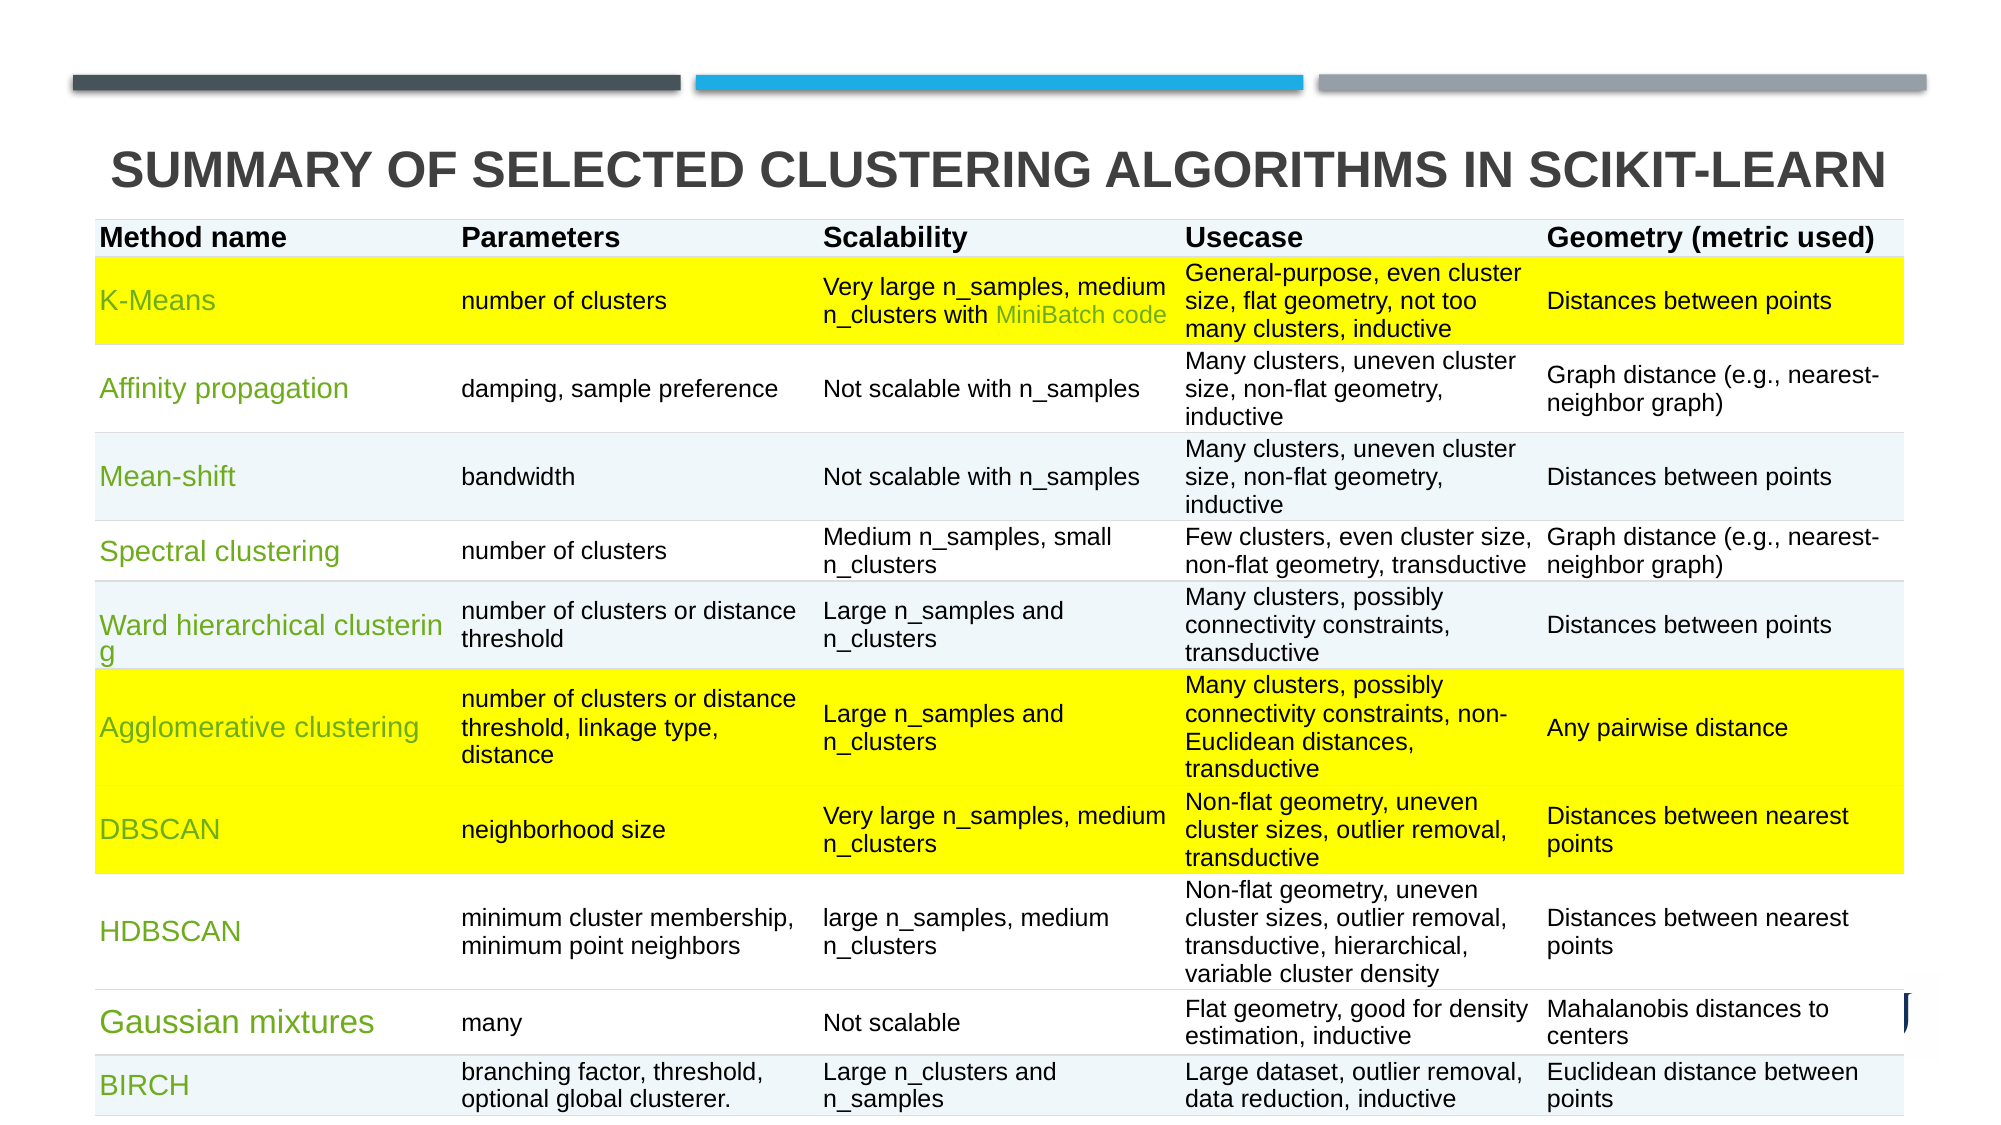

# Summary of Selected Clustering Algorithms in Scikit-Learn
| Method name | Parameters | Scalability | Usecase | Geometry (metric used) |
| --- | --- | --- | --- | --- |
| K-Means | number of clusters | Very large n\_samples, medium n\_clusters with MiniBatch code | General-purpose, even cluster size, flat geometry, not too many clusters, inductive | Distances between points |
| Affinity propagation | damping, sample preference | Not scalable with n\_samples | Many clusters, uneven cluster size, non-flat geometry, inductive | Graph distance (e.g., nearest-neighbor graph) |
| Mean-shift | bandwidth | Not scalable with n\_samples | Many clusters, uneven cluster size, non-flat geometry, inductive | Distances between points |
| Spectral clustering | number of clusters | Medium n\_samples, small n\_clusters | Few clusters, even cluster size, non-flat geometry, transductive | Graph distance (e.g., nearest-neighbor graph) |
| Ward hierarchical clustering | number of clusters or distance threshold | Large n\_samples and n\_clusters | Many clusters, possibly connectivity constraints, transductive | Distances between points |
| Agglomerative clustering | number of clusters or distance threshold, linkage type, distance | Large n\_samples and n\_clusters | Many clusters, possibly connectivity constraints, non-Euclidean distances, transductive | Any pairwise distance |
| DBSCAN | neighborhood size | Very large n\_samples, medium n\_clusters | Non-flat geometry, uneven cluster sizes, outlier removal, transductive | Distances between nearest points |
| HDBSCAN | minimum cluster membership, minimum point neighbors | large n\_samples, medium n\_clusters | Non-flat geometry, uneven cluster sizes, outlier removal, transductive, hierarchical, variable cluster density | Distances between nearest points |
| Gaussian mixtures | many | Not scalable | Flat geometry, good for density estimation, inductive | Mahalanobis distances to centers |
| BIRCH | branching factor, threshold, optional global clusterer. | Large n\_clusters and n\_samples | Large dataset, outlier removal, data reduction, inductive | Euclidean distance between points |
15